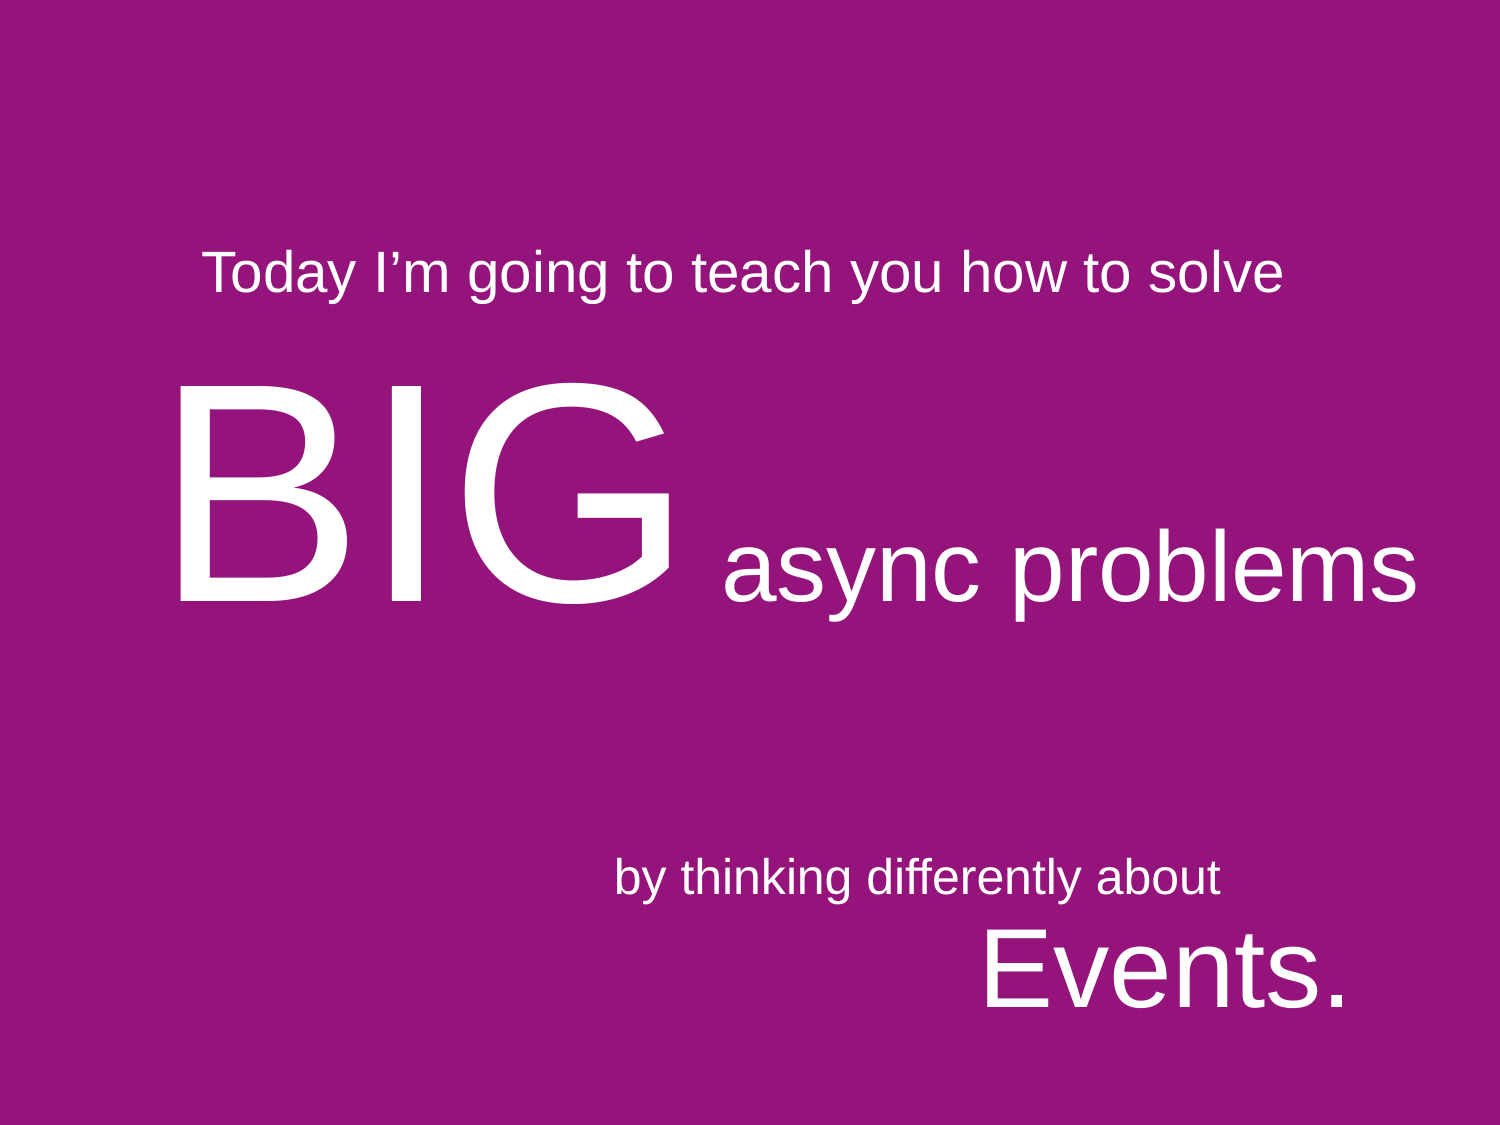

Today I’m going to teach you how to solve
BIG async problems
by thinking differently about

Events.